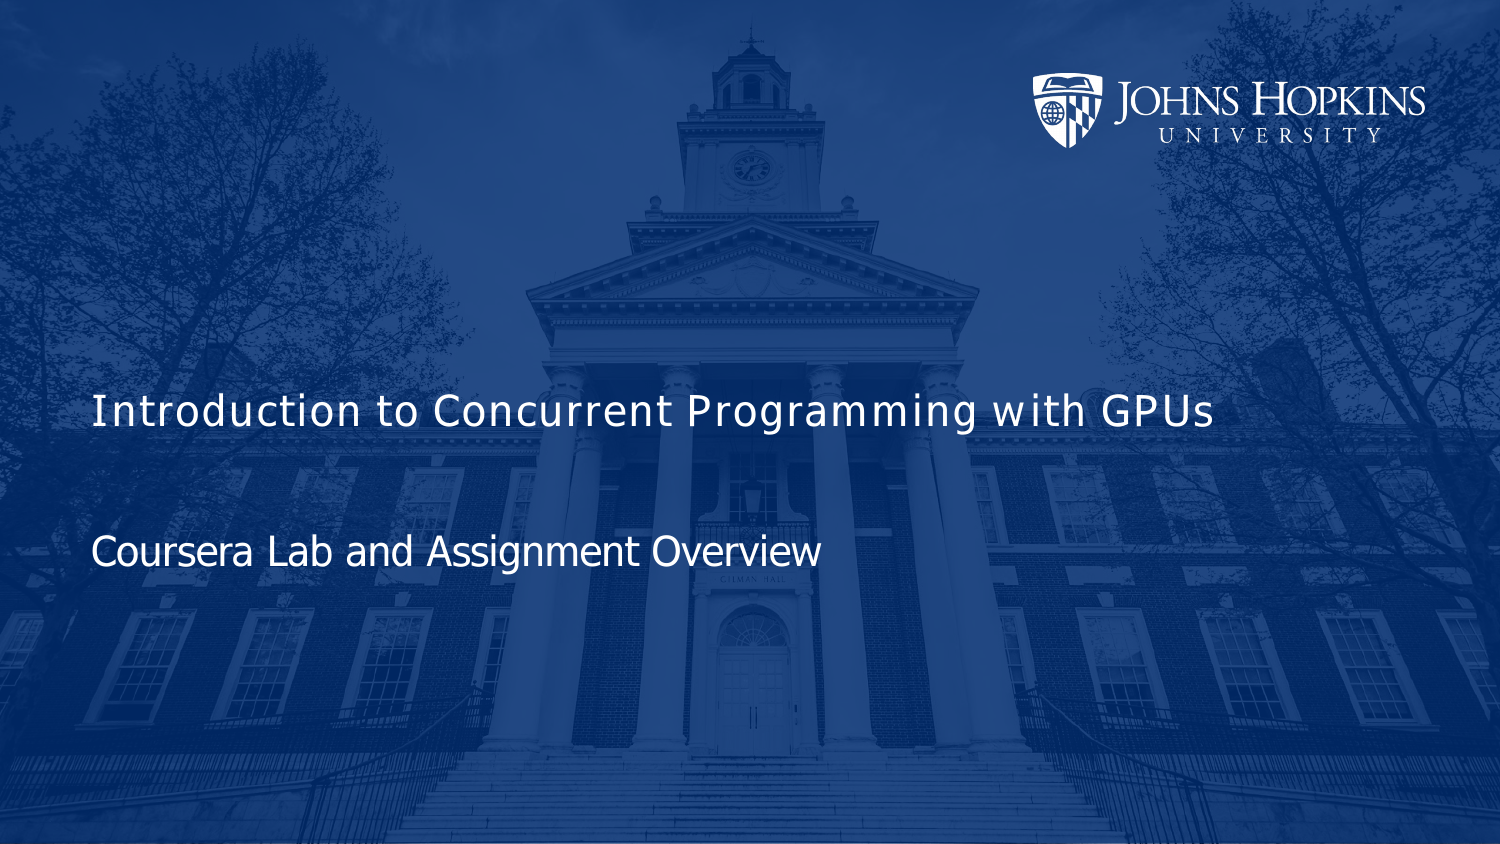

# Introduction to Concurrent Programming with GPUs
Coursera Lab and Assignment Overview